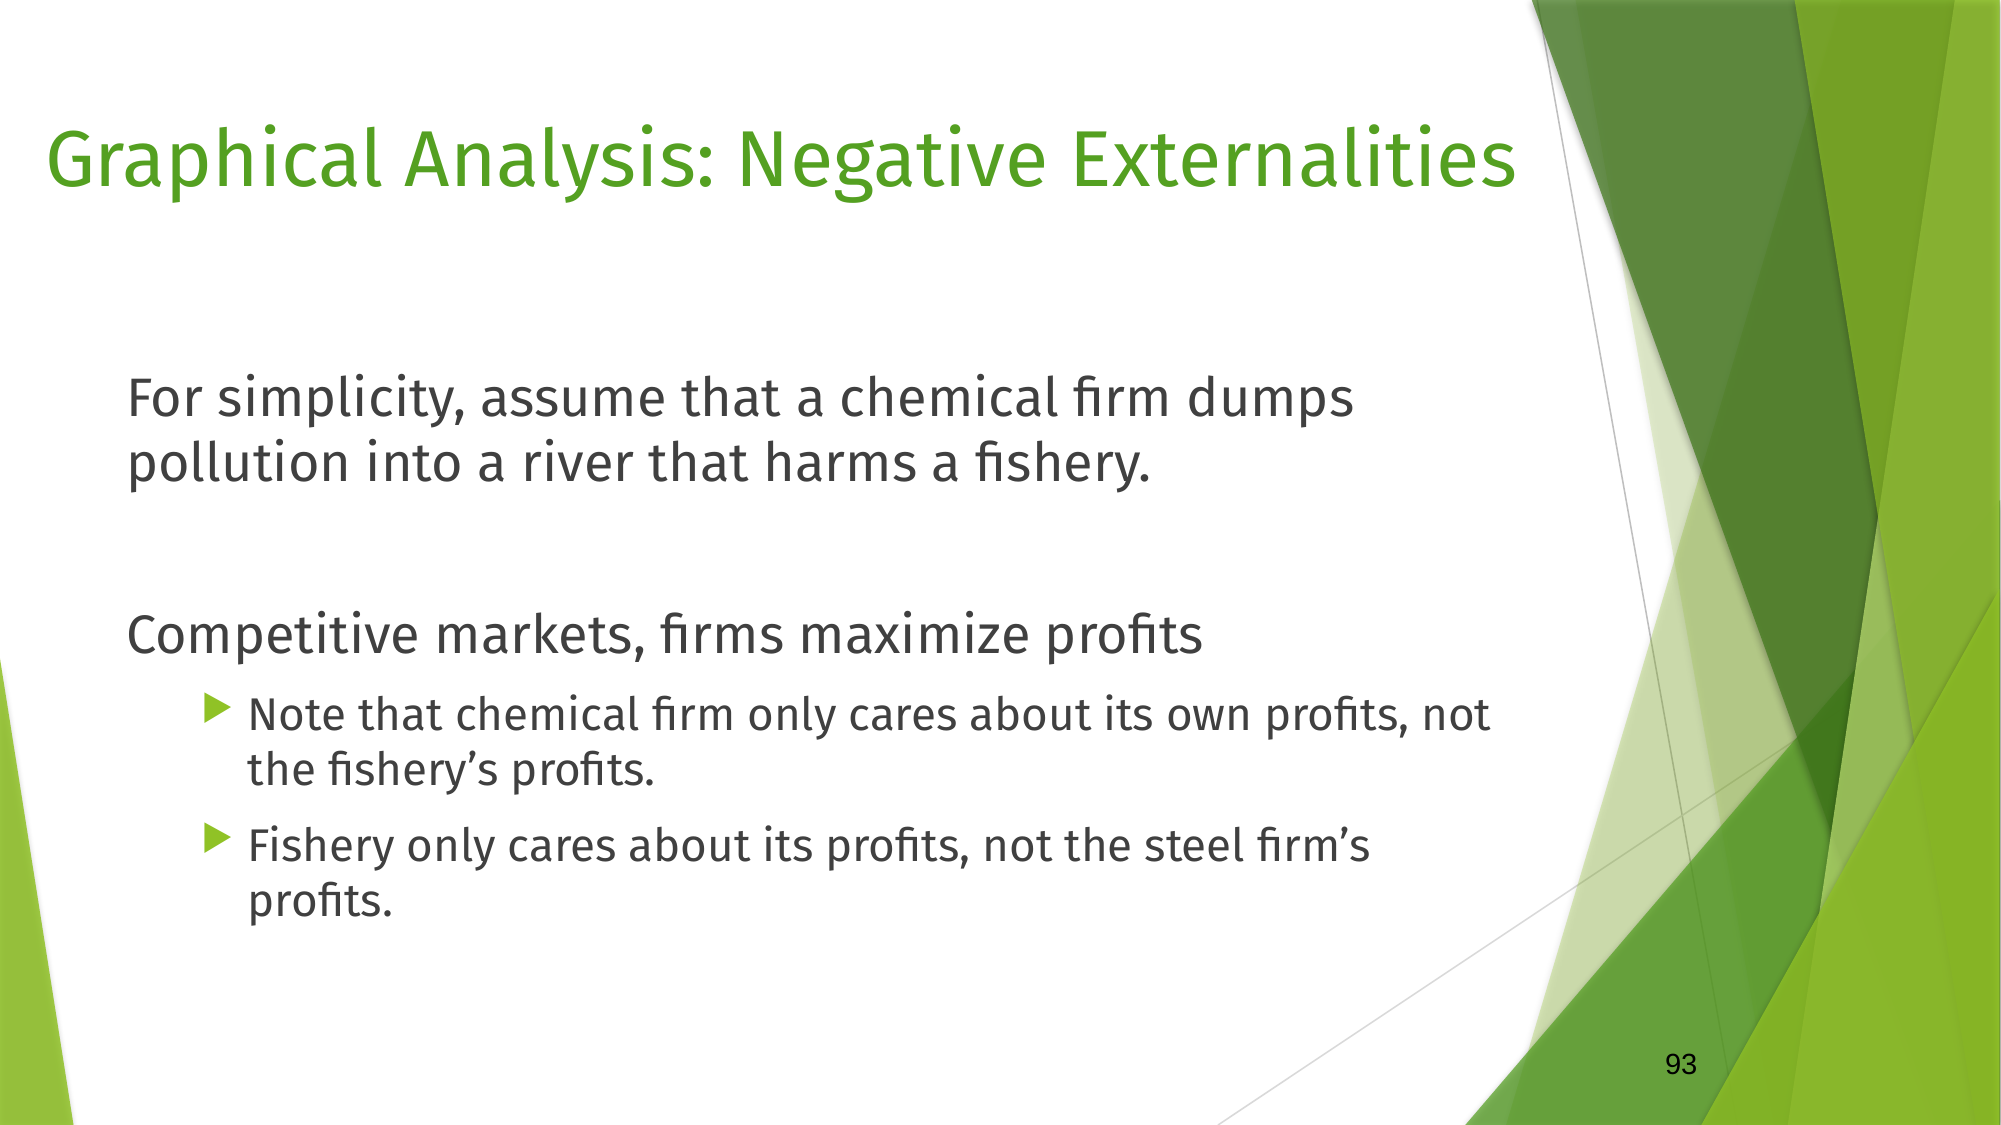

# Graphical Analysis: Negative Externalities
For simplicity, assume that a chemical firm dumps pollution into a river that harms a fishery.

Competitive markets, firms maximize profits
Note that chemical firm only cares about its own profits, not the fishery’s profits.
Fishery only cares about its profits, not the steel firm’s profits.
93